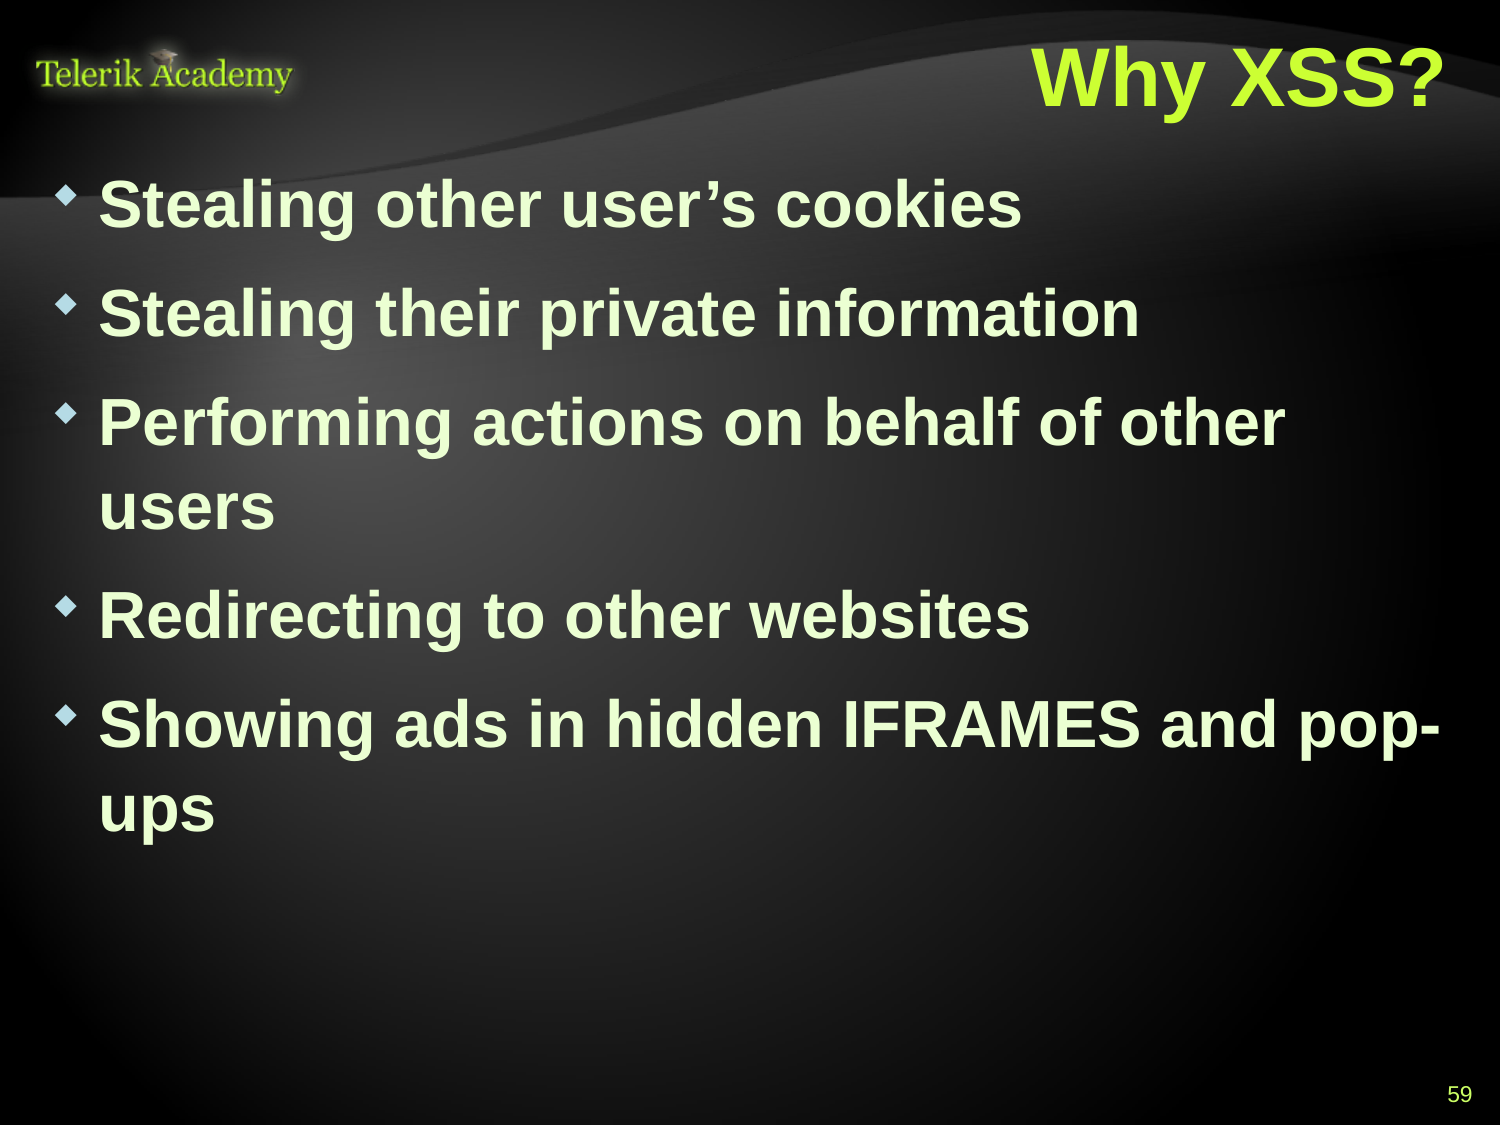

# Why XSS?
Stealing other user’s cookies
Stealing their private information
Performing actions on behalf of other users
Redirecting to other websites
Showing ads in hidden IFRAMES and pop-ups
59